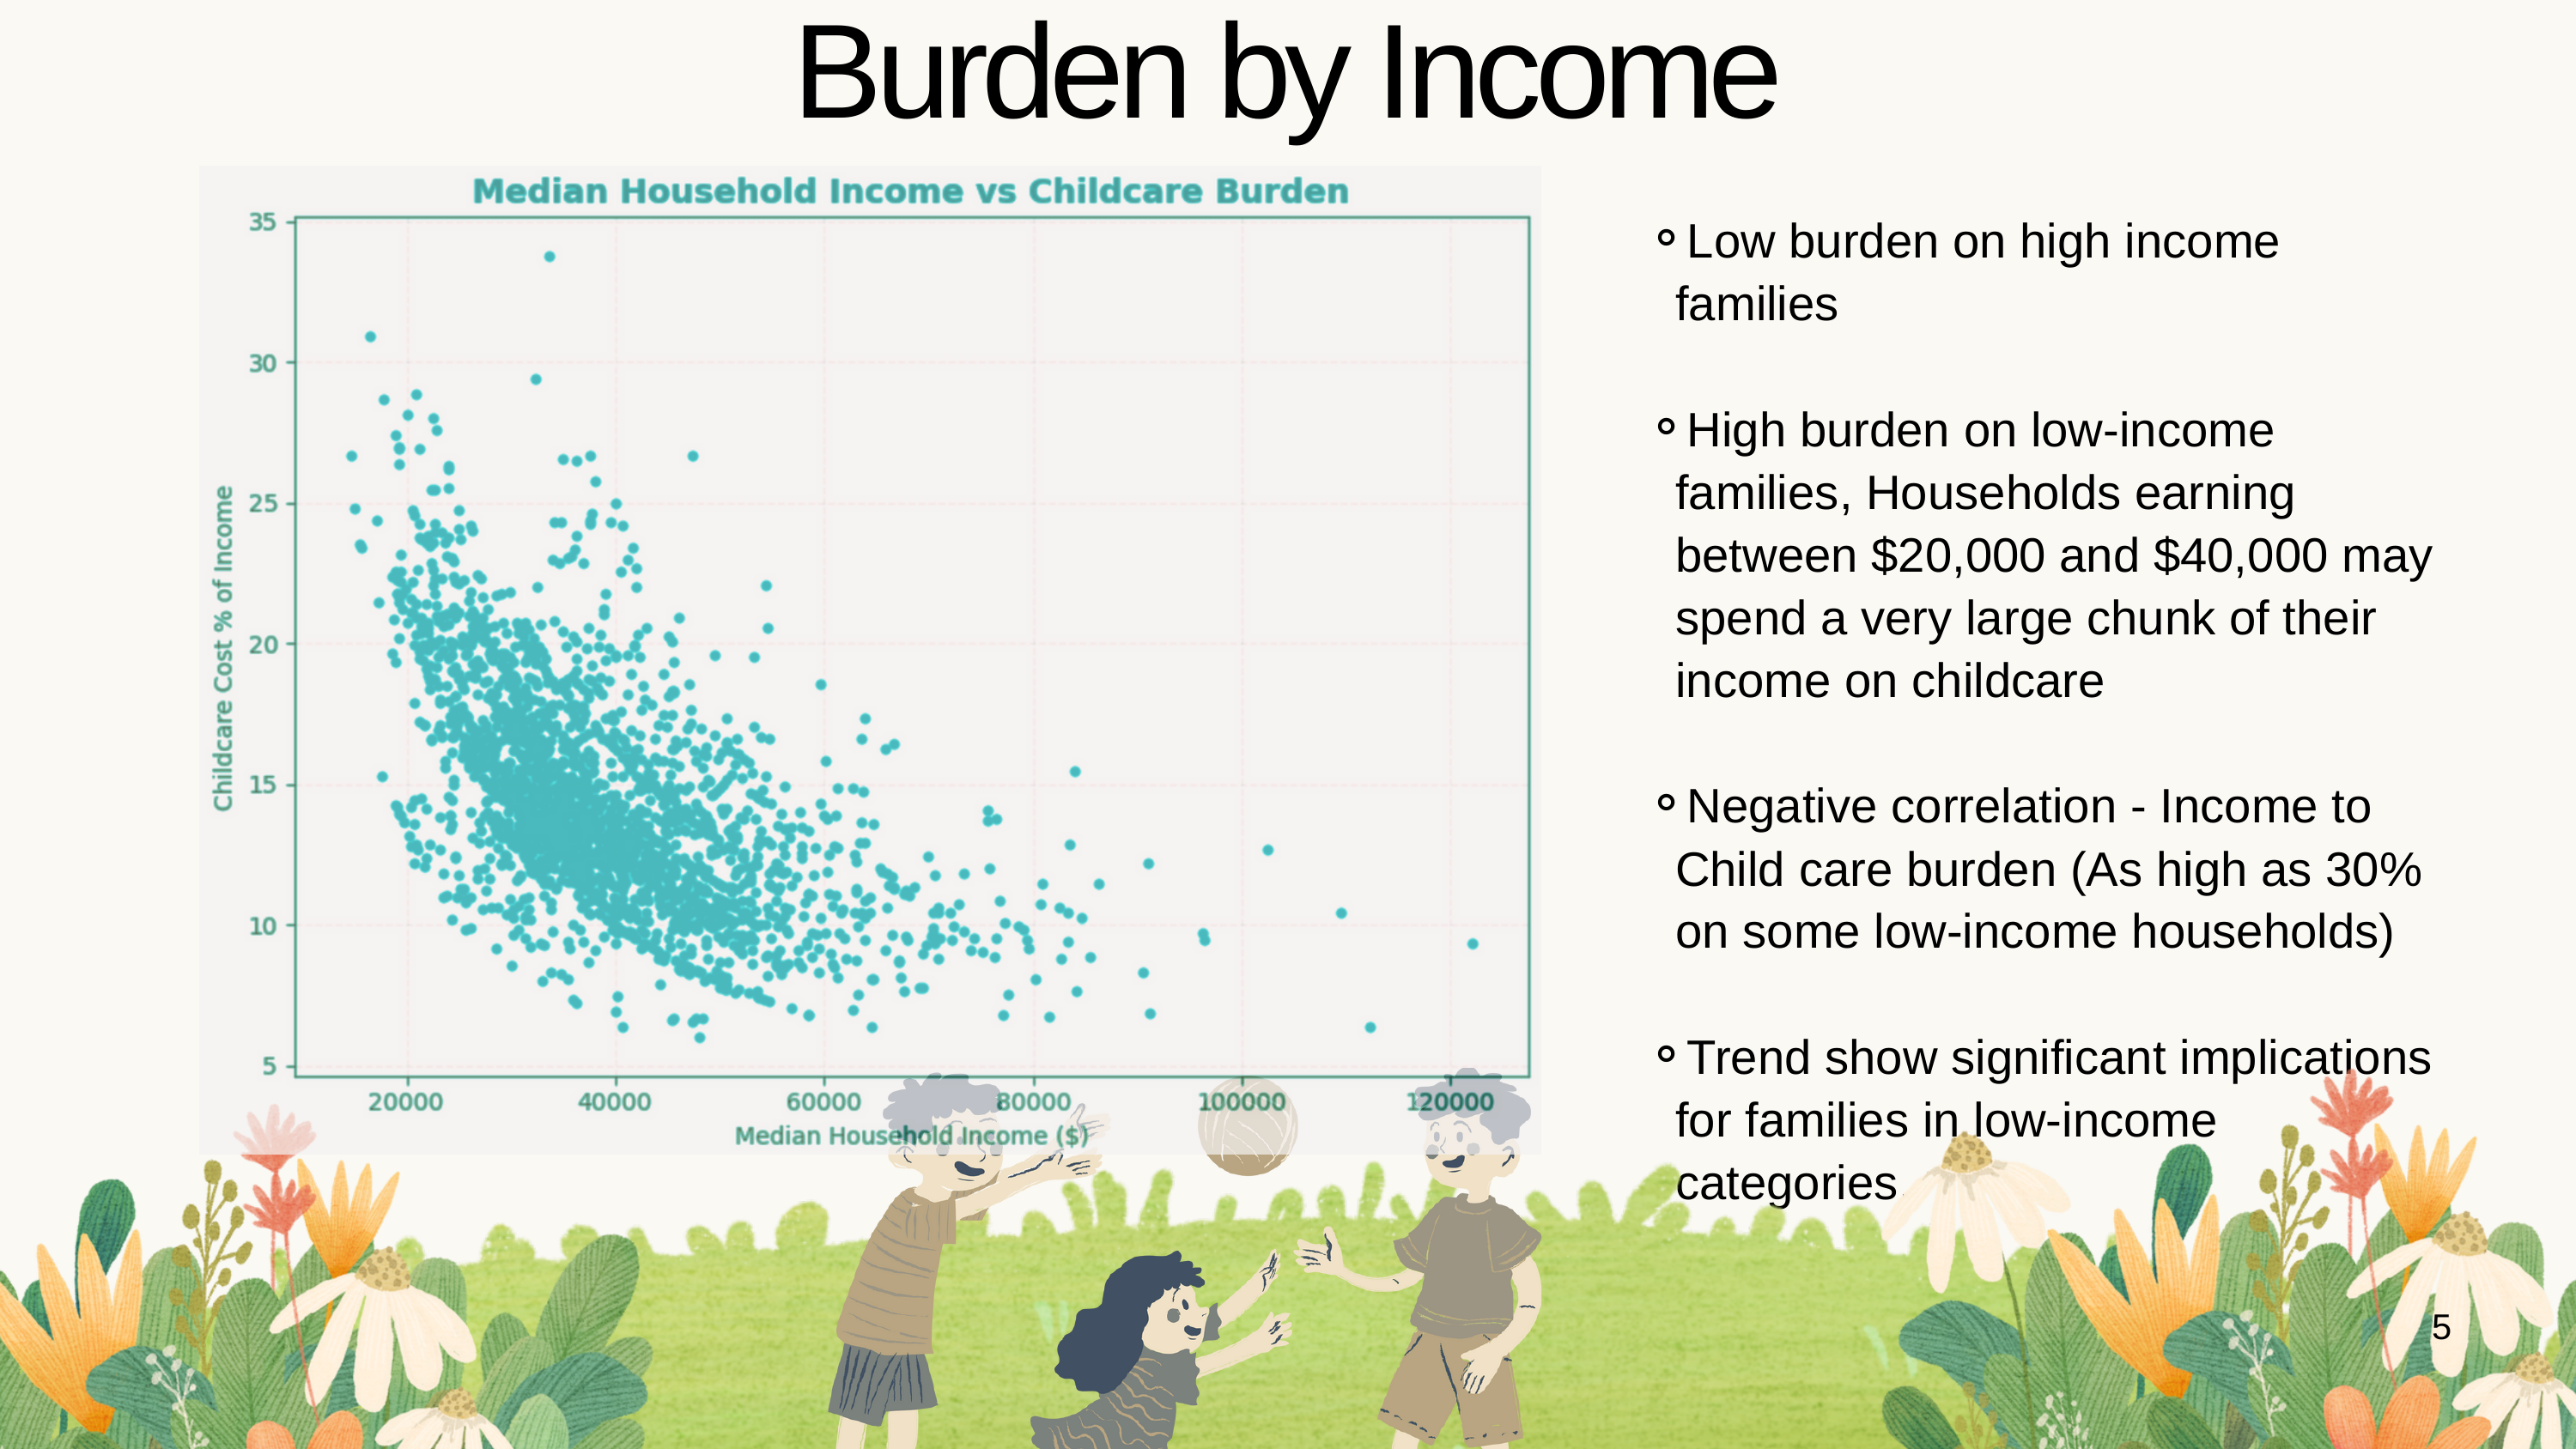

Burden by Income

Low burden on high income families

High burden on low-income families, Households earning between $20,000 and $40,000 may spend a very large chunk of their income on childcare

Negative correlation - Income to Child care burden (As high as 30% on some low-income households)

Trend show significant implications for families in low-income categories.

5